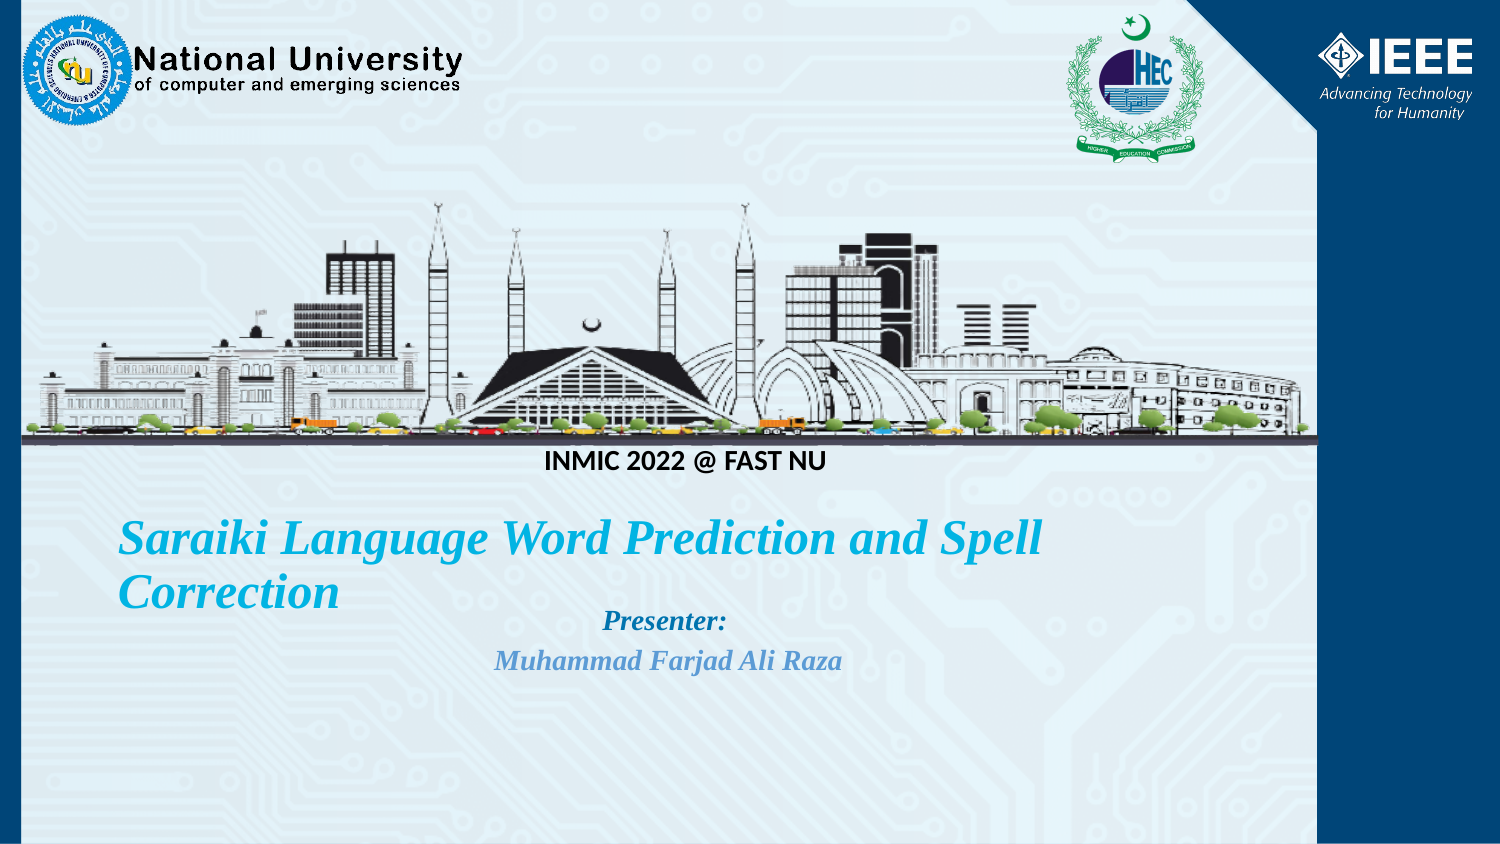

Saraiki Language Word Prediction and Spell Correction

Presenter:
Muhammad Farjad Ali Raza